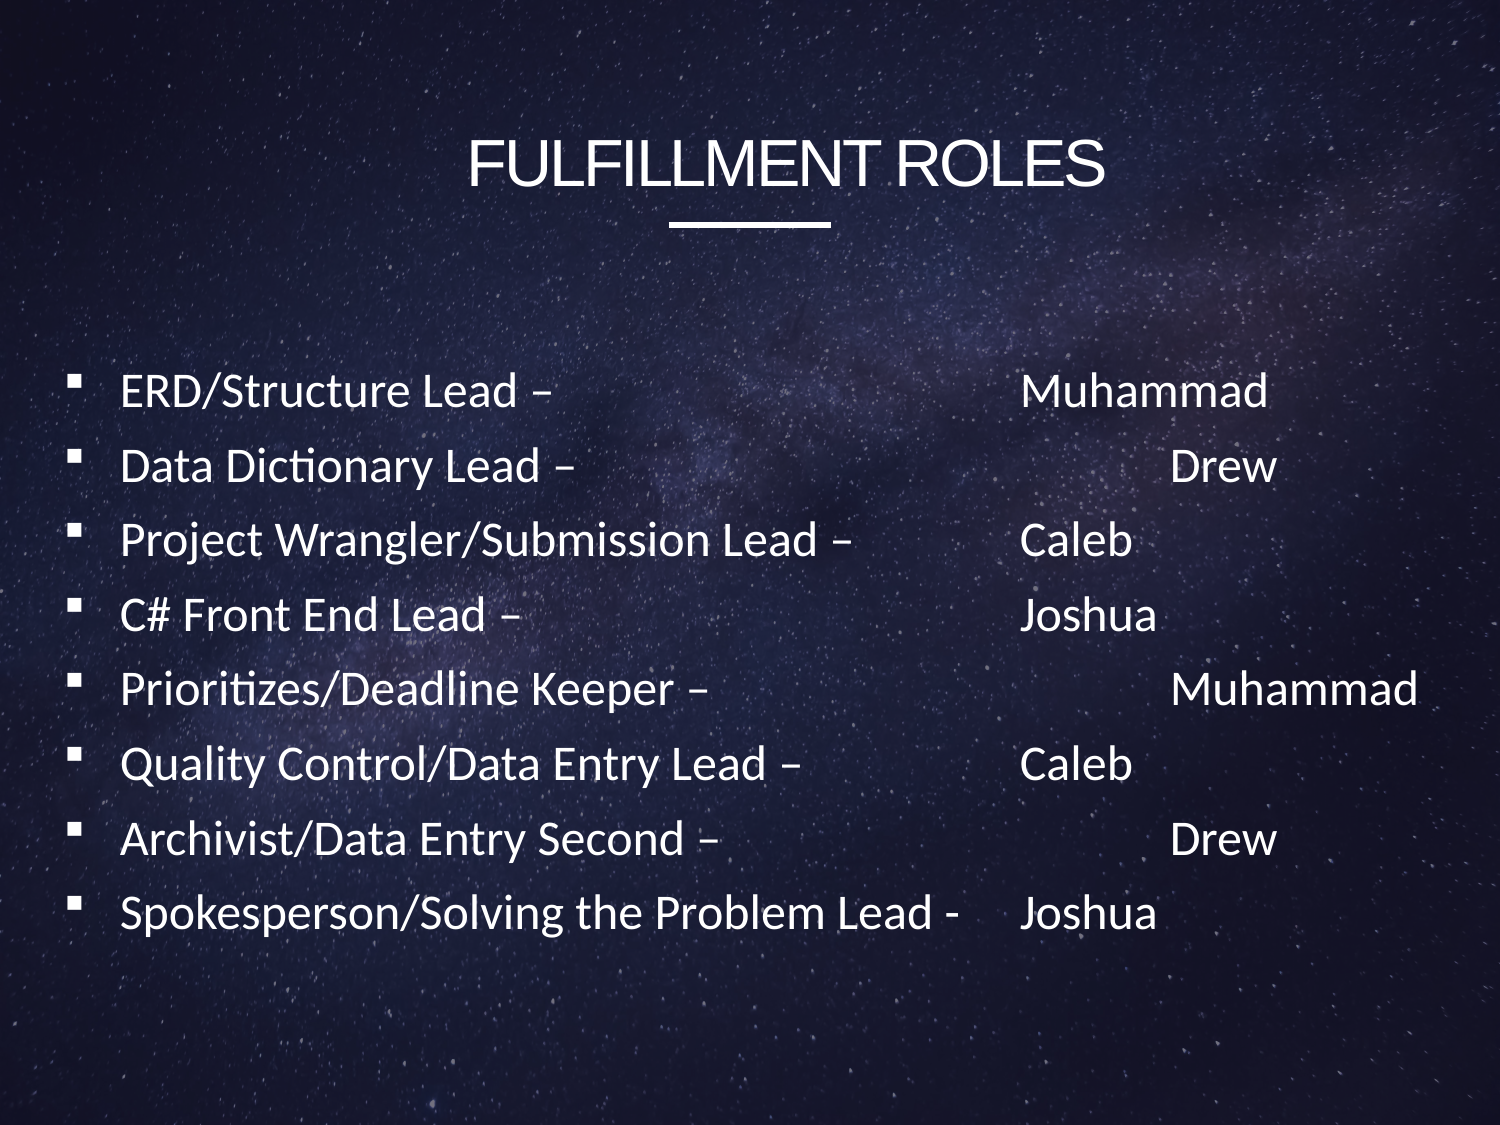

# Fulfillment roles
ERD/Structure Lead – 				Muhammad
Data Dictionary Lead – 				Drew
Project Wrangler/Submission Lead – 		Caleb
C# Front End Lead – 				Joshua
Prioritizes/Deadline Keeper – 			Muhammad
Quality Control/Data Entry Lead – 		Caleb
Archivist/Data Entry Second – 			Drew
Spokesperson/Solving the Problem Lead - 	Joshua